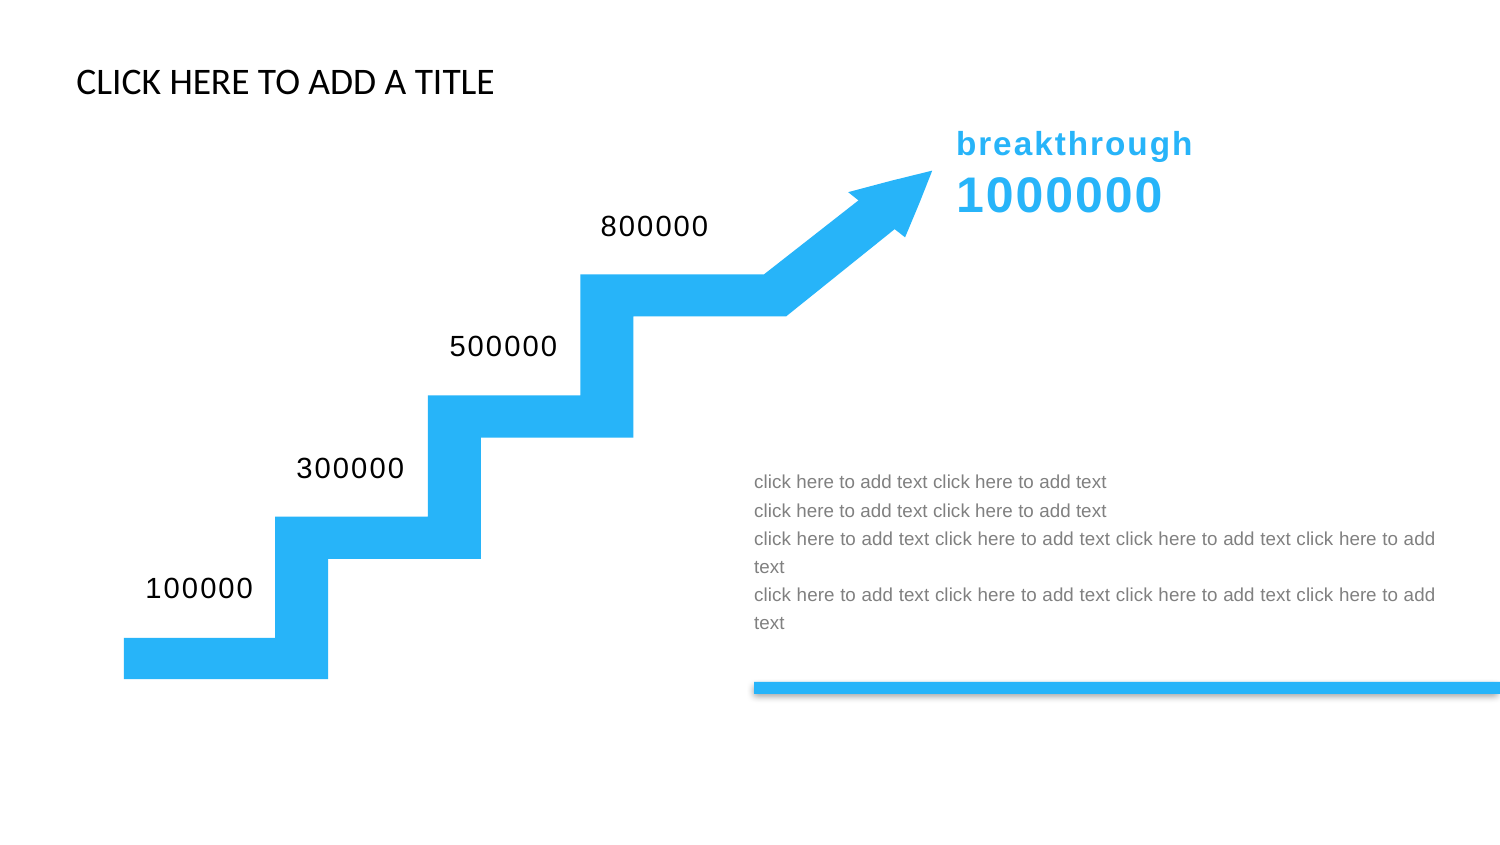

breakthrough 1000000

800000
500000
300000
100000
click here to add text click here to add text
click here to add text click here to add text
click here to add text click here to add text click here to add text click here to add text
click here to add text click here to add text click here to add text click here to add text